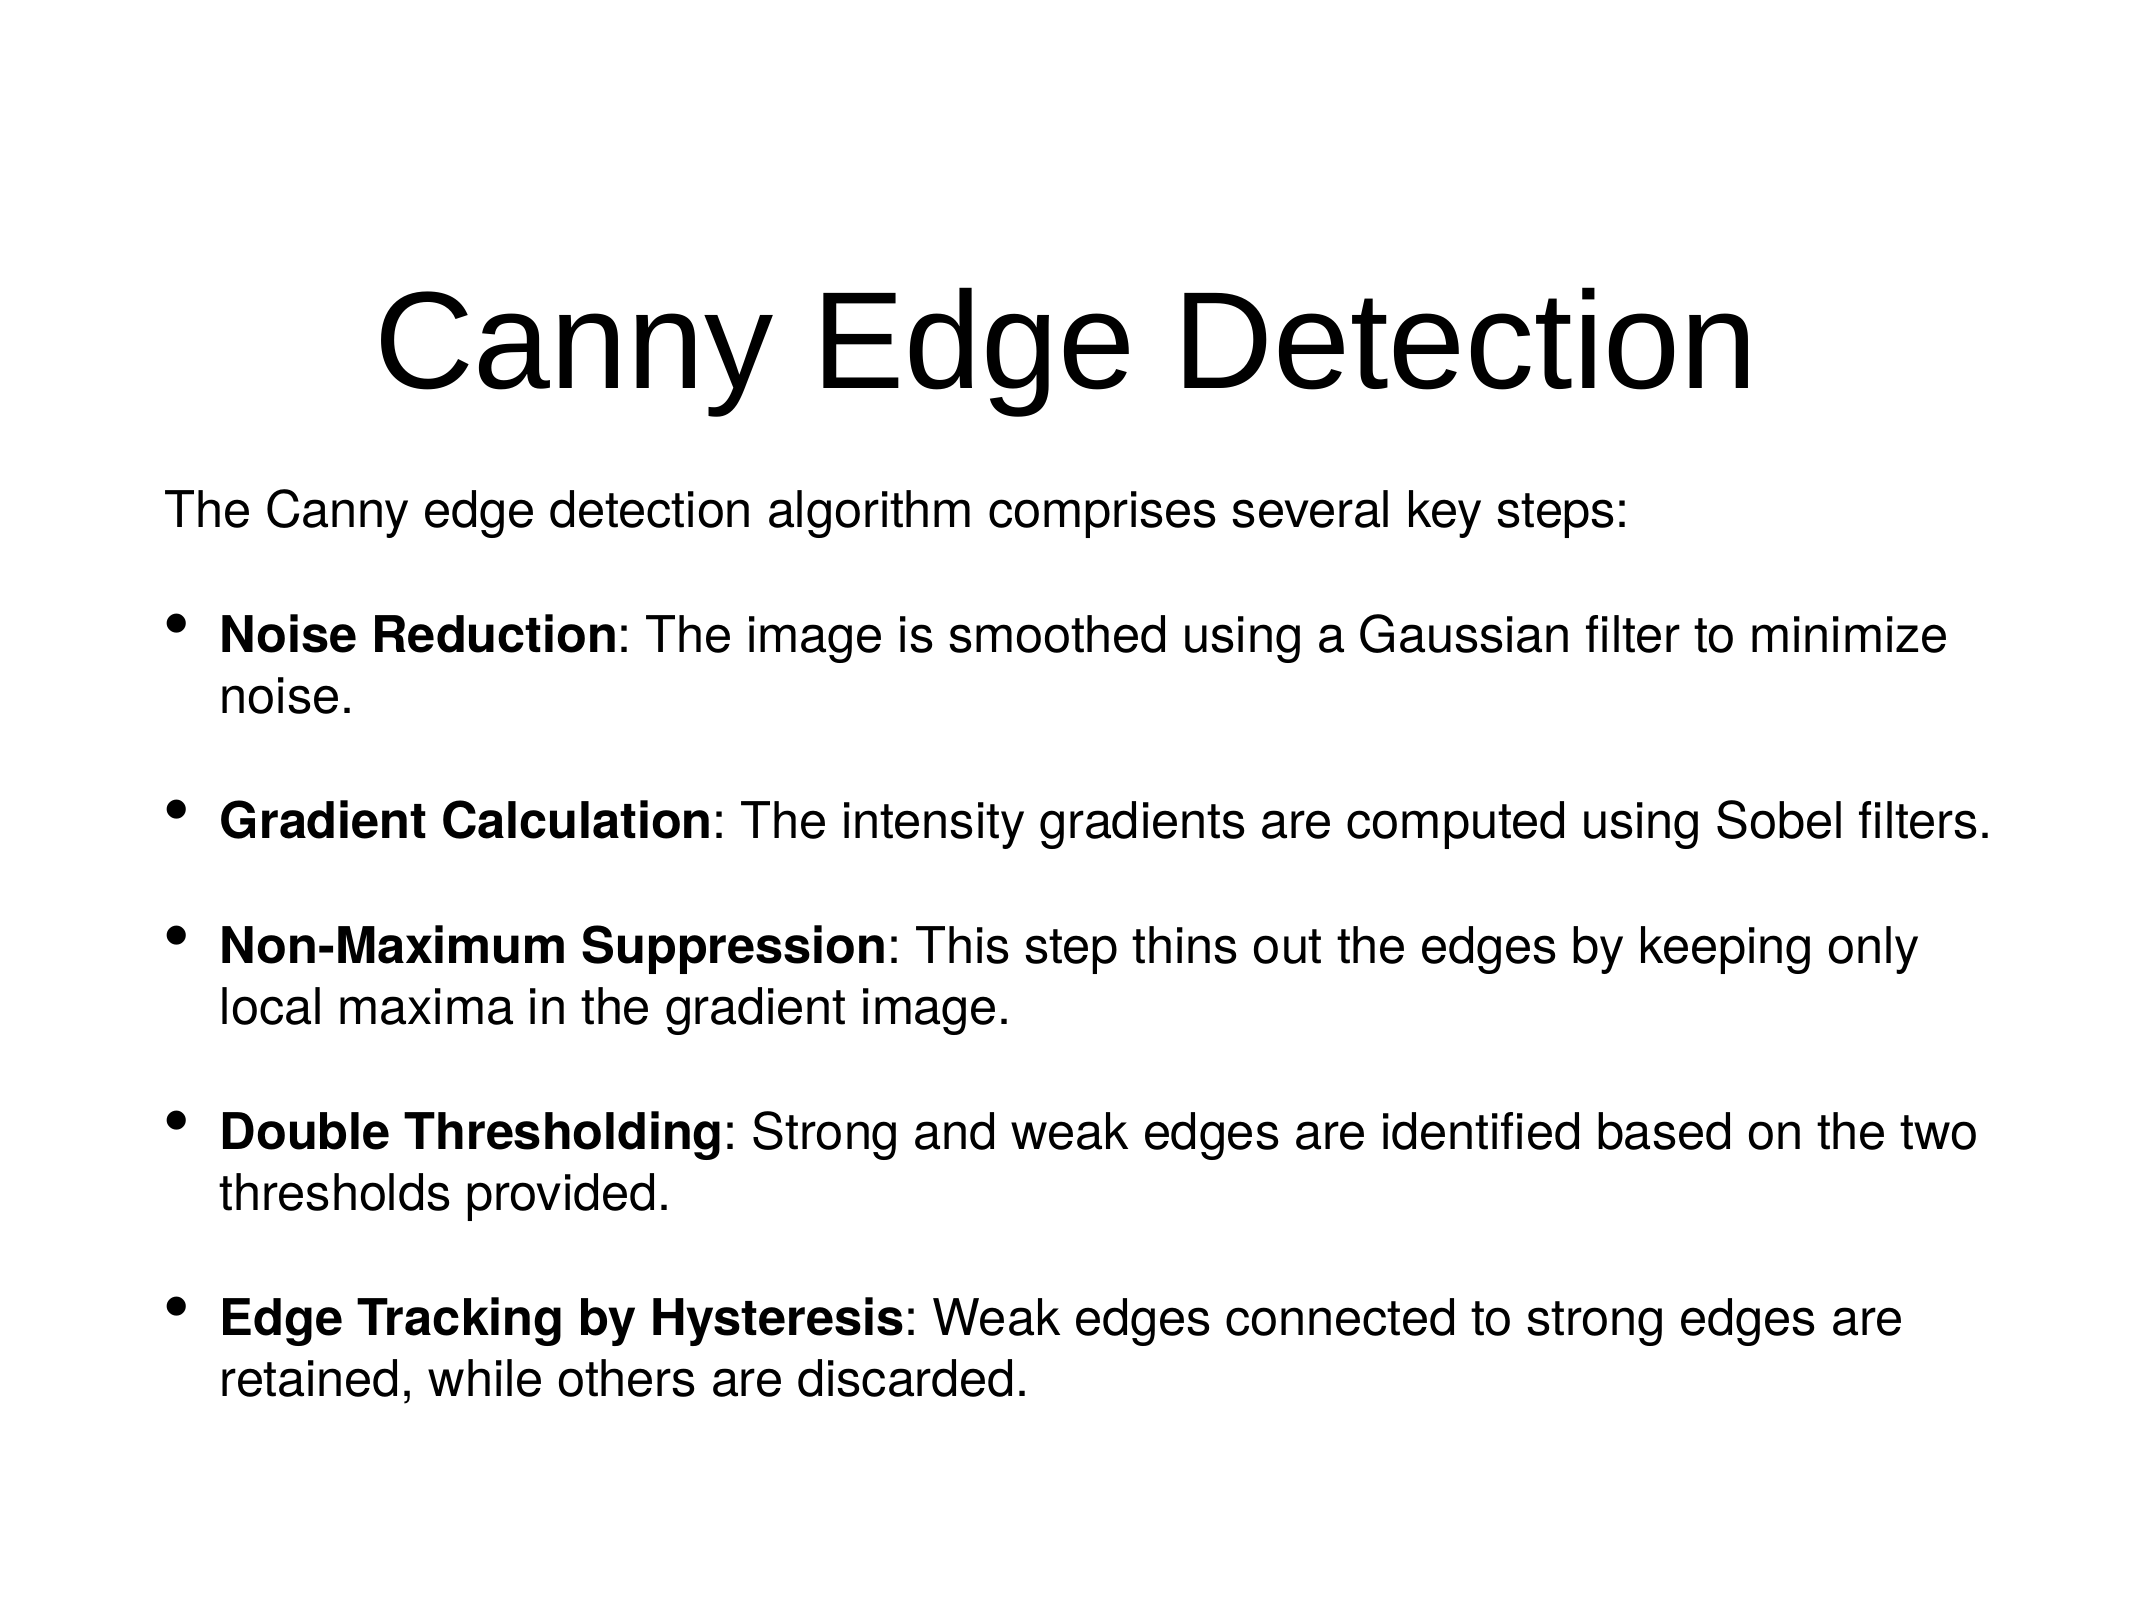

# Canny Edge Detection
The Canny edge detection algorithm comprises several key steps:
Noise Reduction: The image is smoothed using a Gaussian filter to minimize noise.
Gradient Calculation: The intensity gradients are computed using Sobel filters.
Non-Maximum Suppression: This step thins out the edges by keeping only local maxima in the gradient image.
Double Thresholding: Strong and weak edges are identified based on the two thresholds provided.
Edge Tracking by Hysteresis: Weak edges connected to strong edges are retained, while others are discarded.